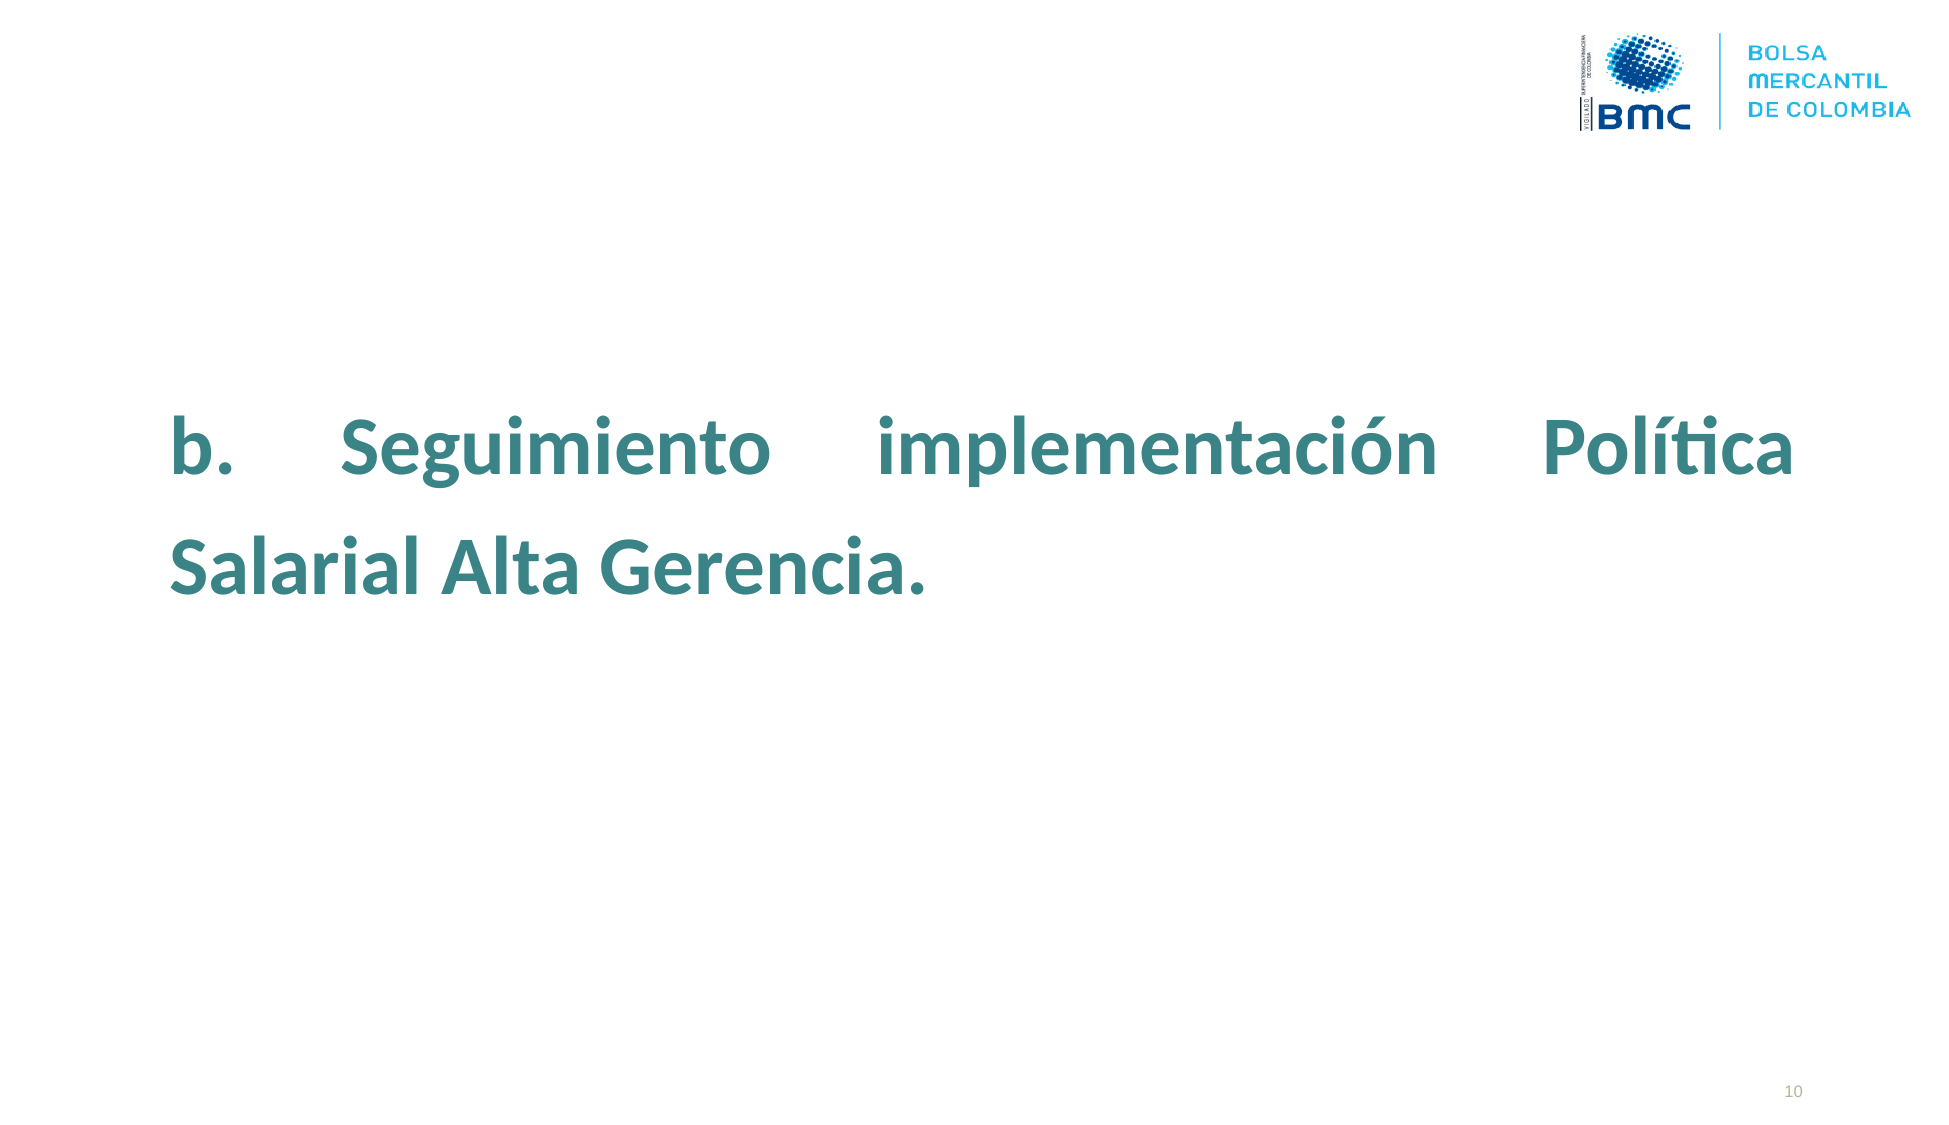

b. Seguimiento implementación Política Salarial Alta Gerencia.